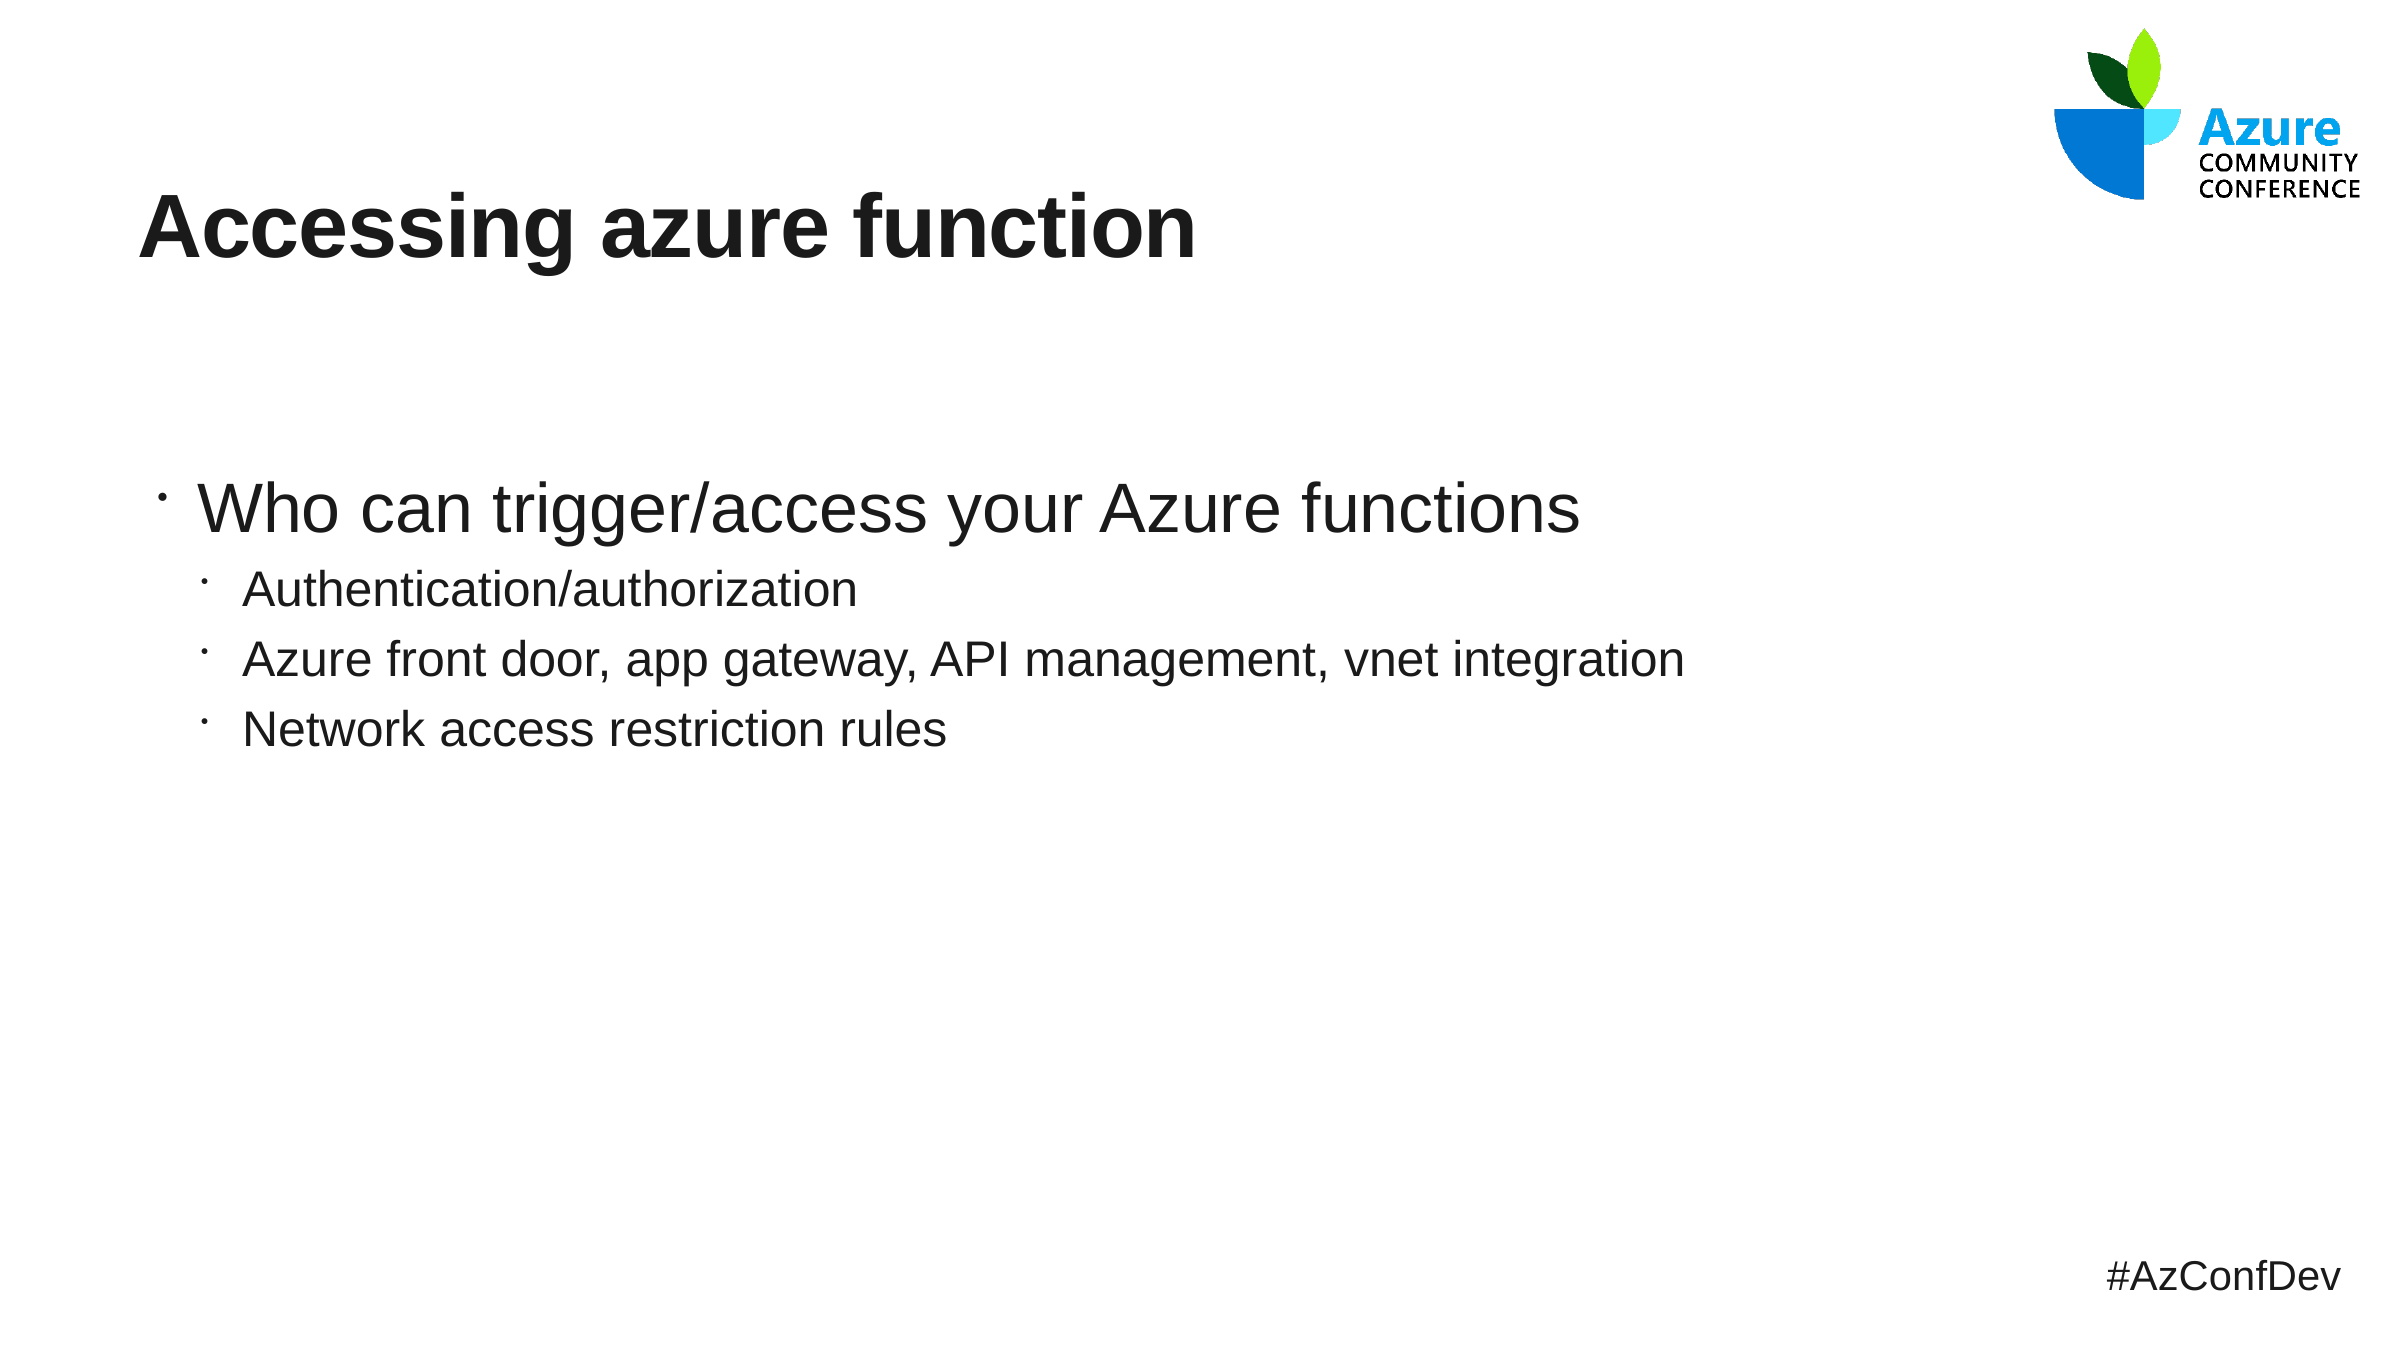

Accessing azure function
Who can trigger/access your Azure functions
Authentication/authorization
Azure front door, app gateway, API management, vnet integration
Network access restriction rules